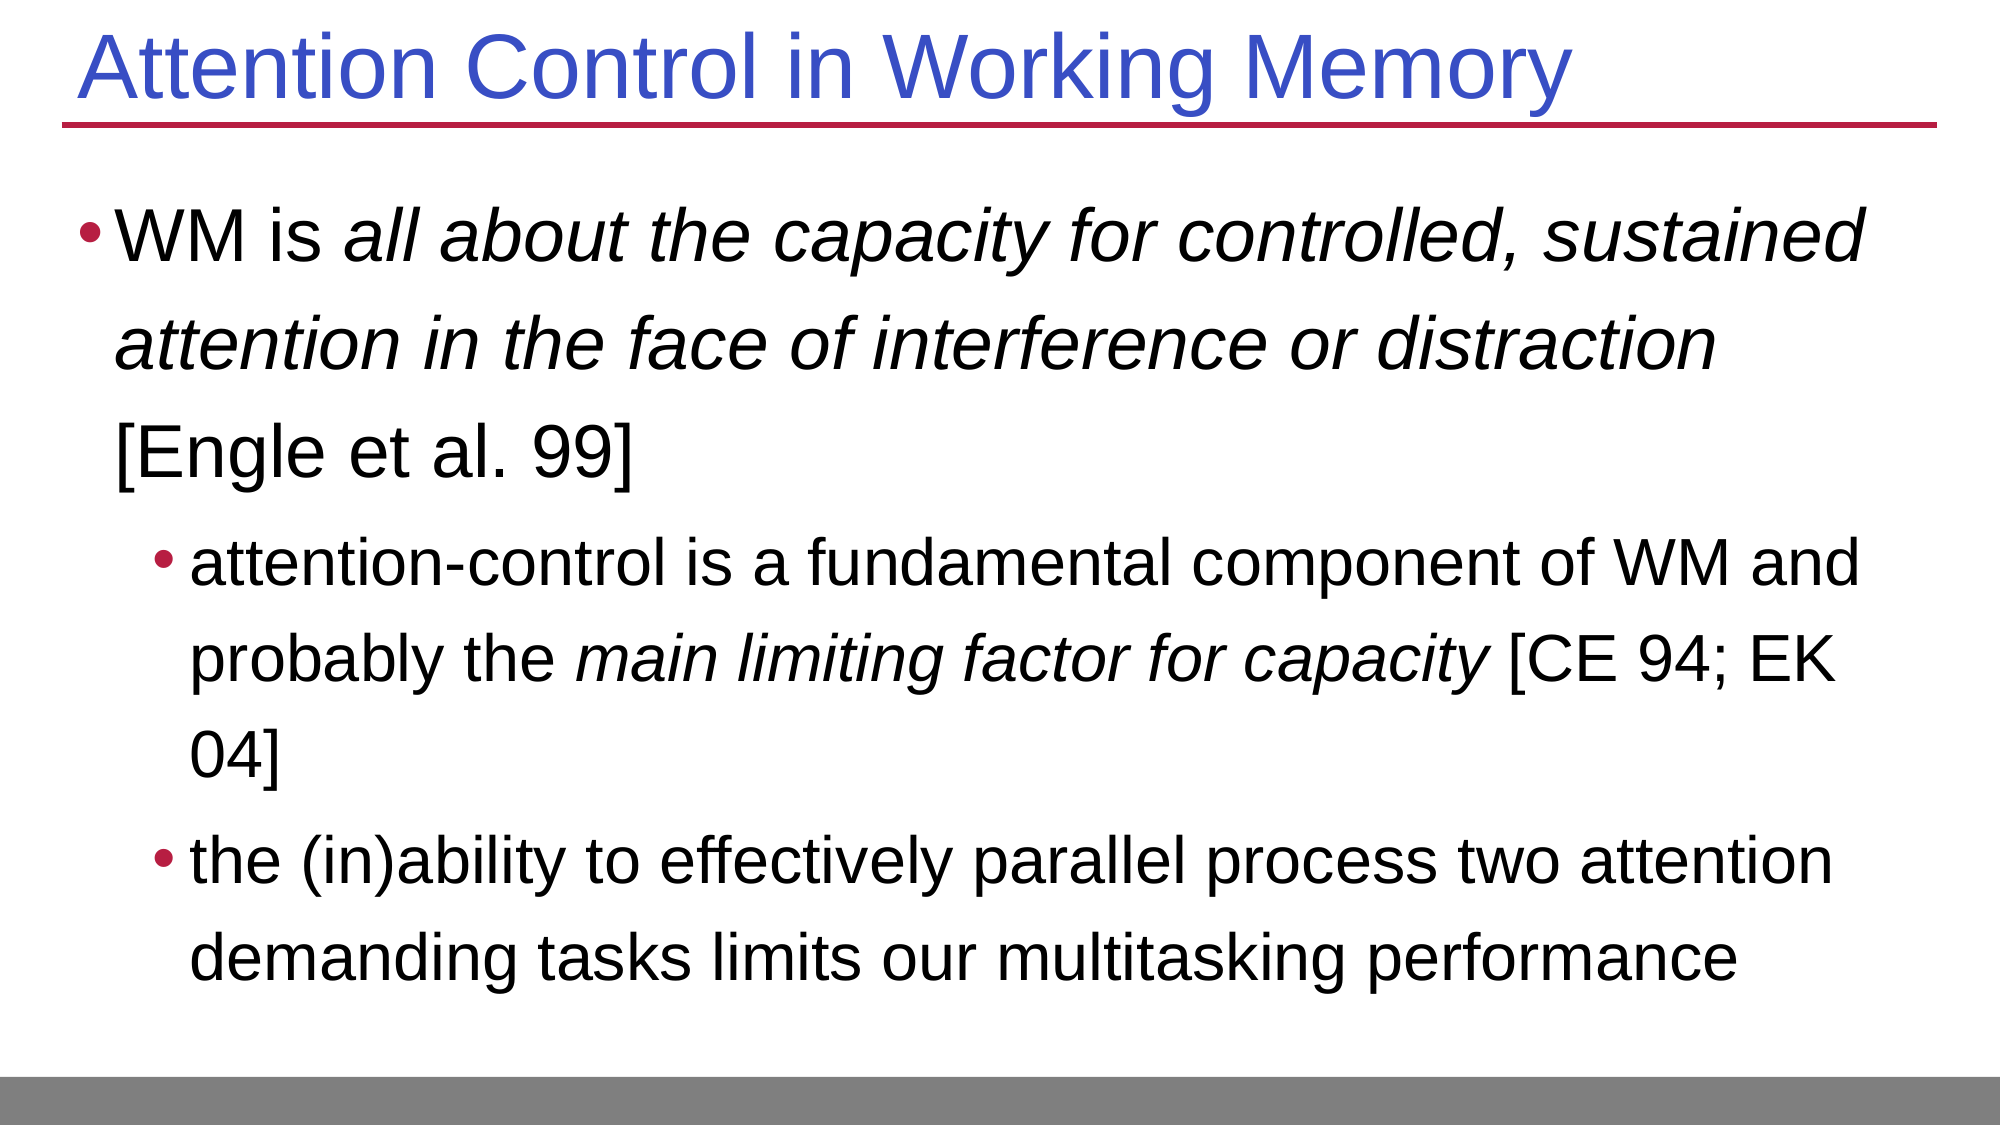

# Attention Control in Working Memory
WM is all about the capacity for controlled, sustained attention in the face of interference or distraction
[Engle et al. 99]
attention-control is a fundamental component of WM and probably the main limiting factor for capacity [CE 94; EK 04]
the (in)ability to effectively parallel process two attention demanding tasks limits our multitasking performance